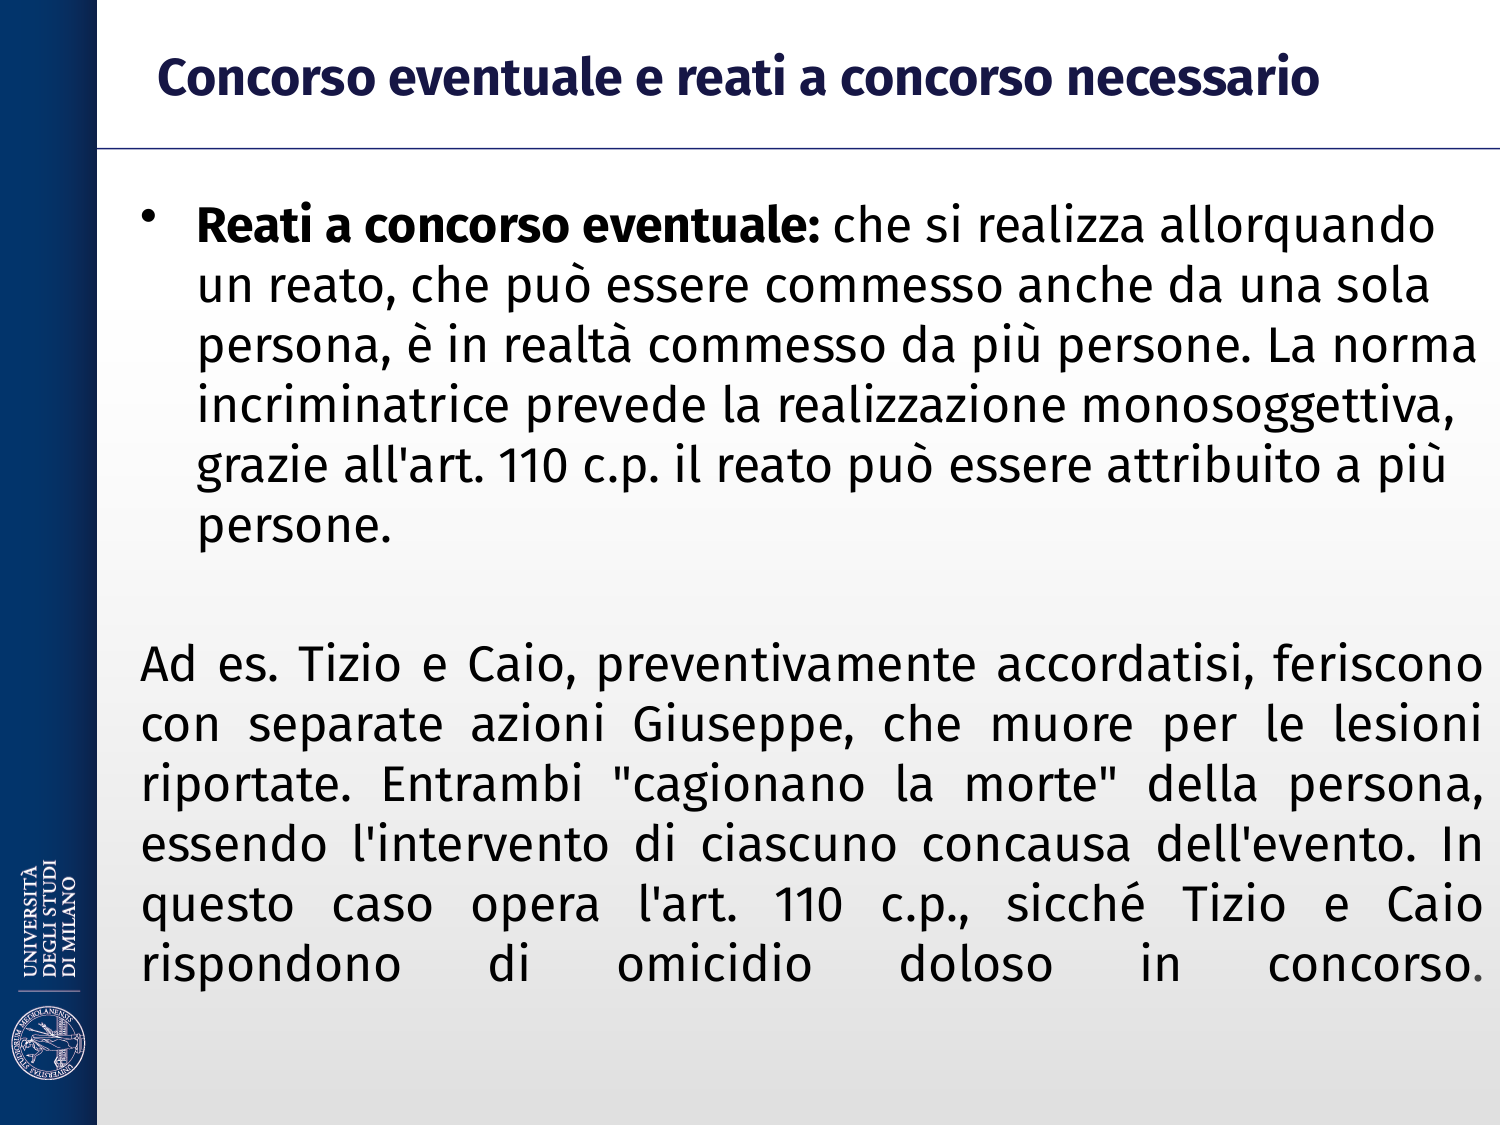

# Concorso eventuale e reati a concorso necessario
Reati a concorso eventuale: che si realizza allorquando un reato, che può essere commesso anche da una sola persona, è in realtà commesso da più persone. La norma incriminatrice prevede la realizzazione monosoggettiva, grazie all'art. 110 c.p. il reato può essere attribuito a più persone.

Ad es. Tizio e Caio, preventivamente accordatisi, feriscono con separate azioni Giuseppe, che muore per le lesioni riportate. Entrambi "cagionano la morte" della persona, essendo l'intervento di ciascuno concausa dell'evento. In questo caso opera l'art. 110 c.p., sicché Tizio e Caio rispondono di omicidio doloso in concorso.